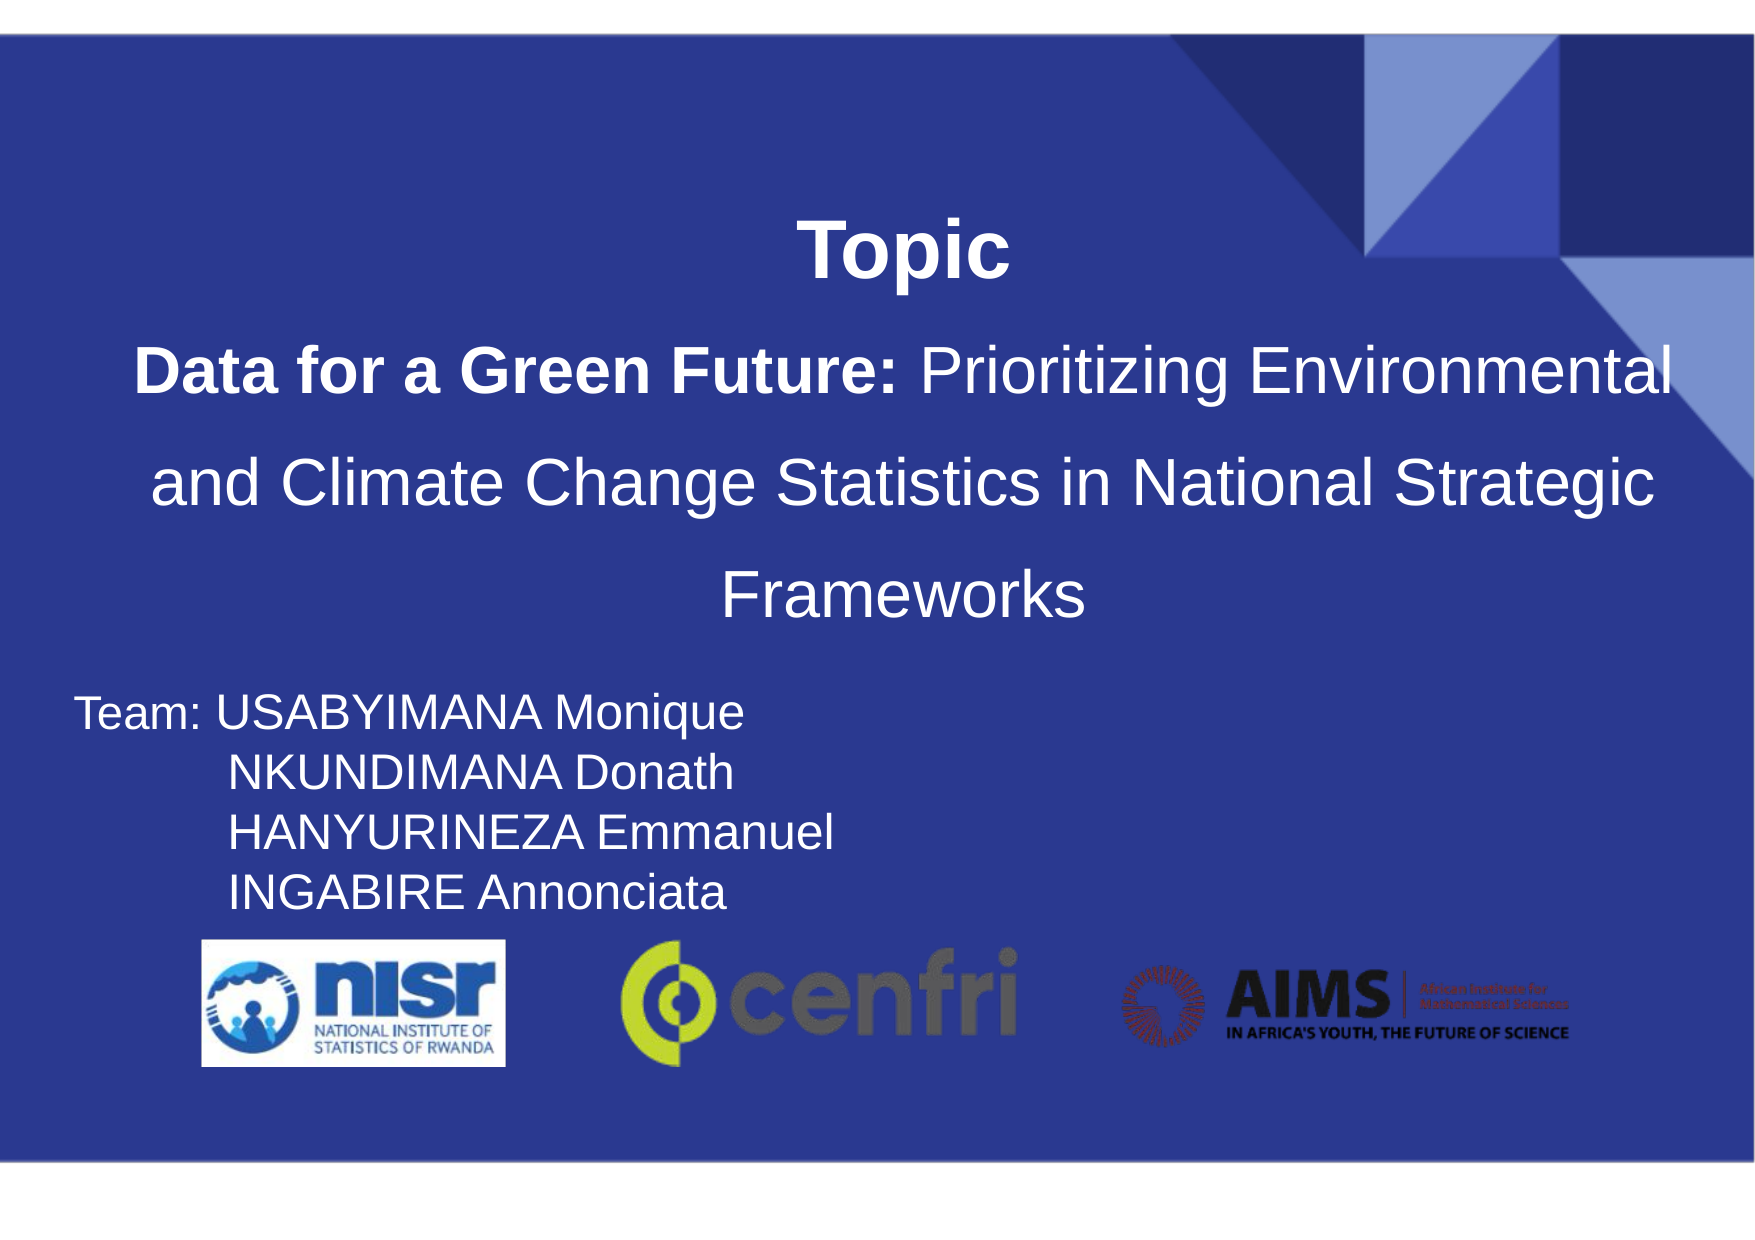

Topic
Data for a Green Future: Prioritizing Environmental and Climate Change Statistics in National Strategic Frameworks

Team: USABYIMANA Monique
           NKUNDIMANA Donath
           HANYURINEZA Emmanuel
           INGABIRE Annonciata